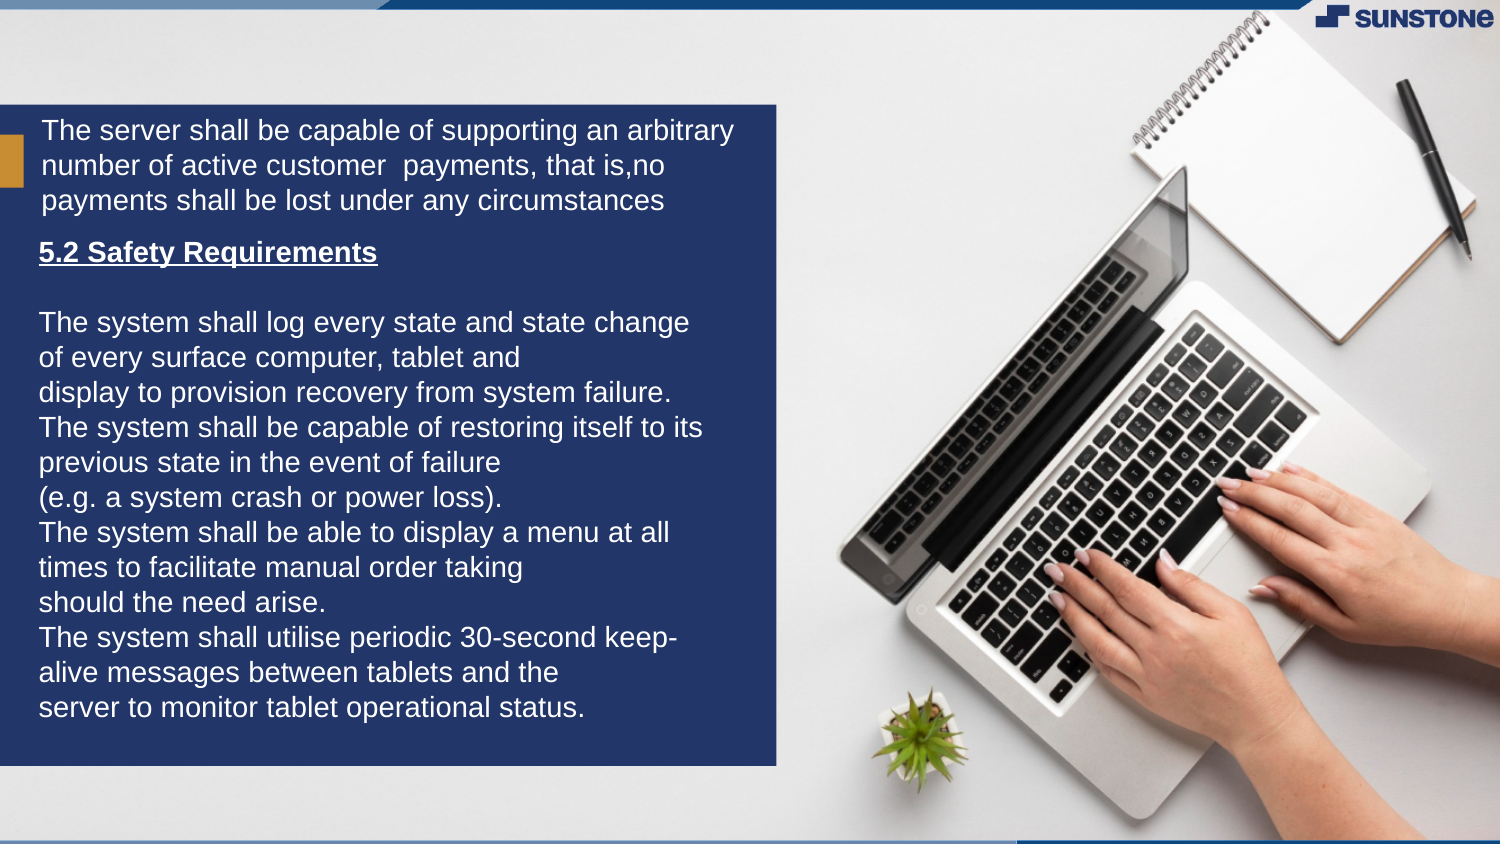

# The server shall be capable of supporting an arbitrary number of active customer  payments, that is,no payments shall be lost under any circumstances
5.2 Safety Requirements

The system shall log every state and state change of every surface computer, tablet and
display to provision recovery from system failure.
The system shall be capable of restoring itself to its previous state in the event of failure
(e.g. a system crash or power loss).
The system shall be able to display a menu at all times to facilitate manual order taking
should the need arise.
The system shall utilise periodic 30-second keep-alive messages between tablets and the
server to monitor tablet operational status.